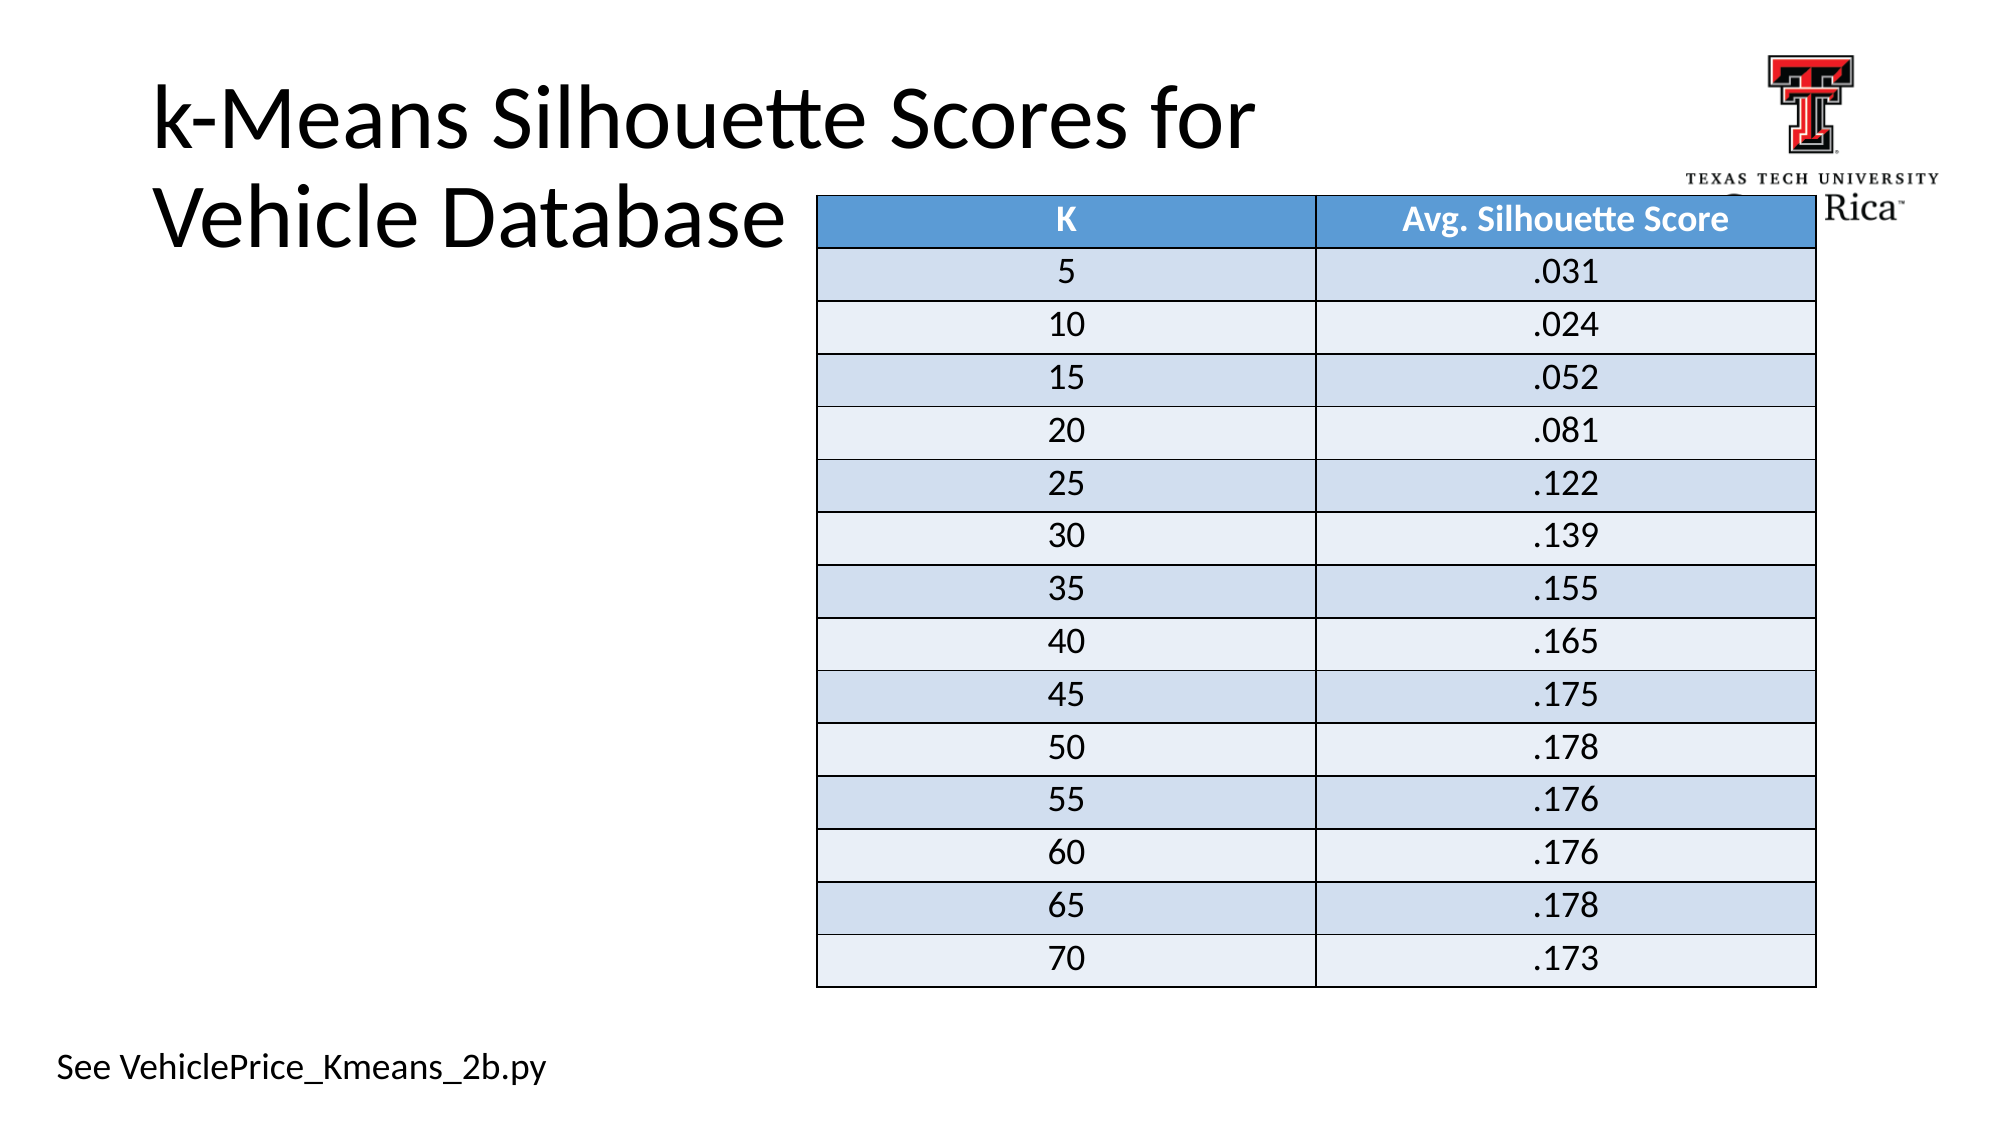

# k-Means Silhouette Scores for Vehicle Database
| K | Avg. Silhouette Score |
| --- | --- |
| 5 | .031 |
| 10 | .024 |
| 15 | .052 |
| 20 | .081 |
| 25 | .122 |
| 30 | .139 |
| 35 | .155 |
| 40 | .165 |
| 45 | .175 |
| 50 | .178 |
| 55 | .176 |
| 60 | .176 |
| 65 | .178 |
| 70 | .173 |
See VehiclePrice_Kmeans_2b.py